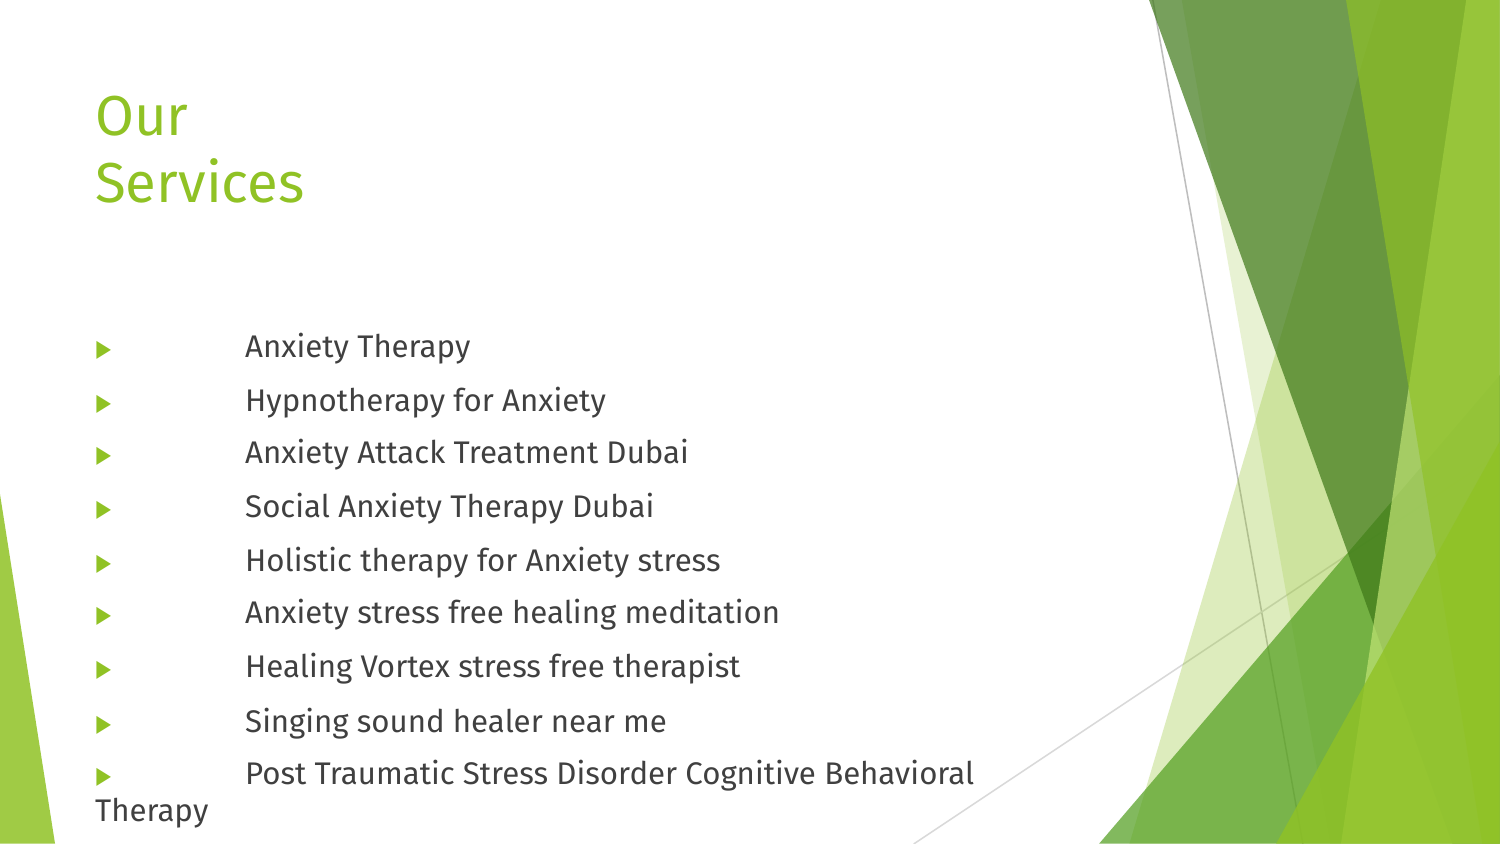

# Our Services
▶	Anxiety Therapy
▶	Hypnotherapy for Anxiety
▶	Anxiety Attack Treatment Dubai
▶	Social Anxiety Therapy Dubai
▶	Holistic therapy for Anxiety stress
▶	Anxiety stress free healing meditation
▶	Healing Vortex stress free therapist
▶	Singing sound healer near me
▶	Post Traumatic Stress Disorder Cognitive Behavioral Therapy